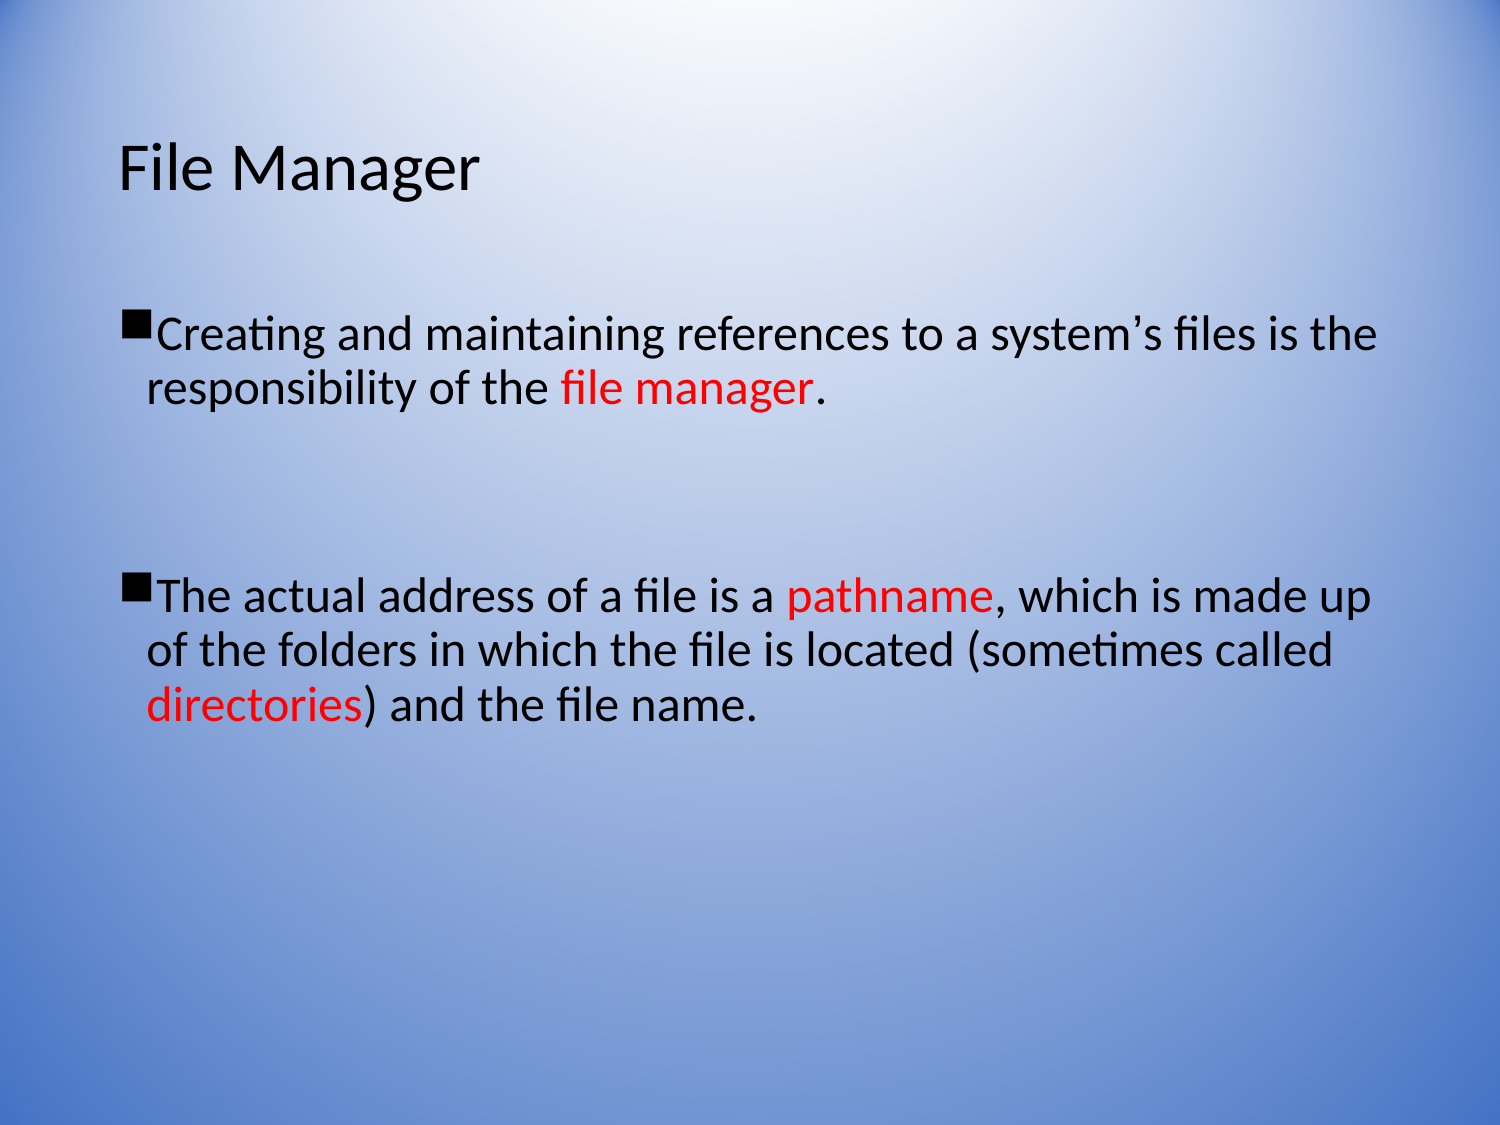

# File Manager
Creating and maintaining references to a system’s files is the responsibility of the file manager.

The actual address of a file is a pathname, which is made up of the folders in which the file is located (sometimes called directories) and the file name.